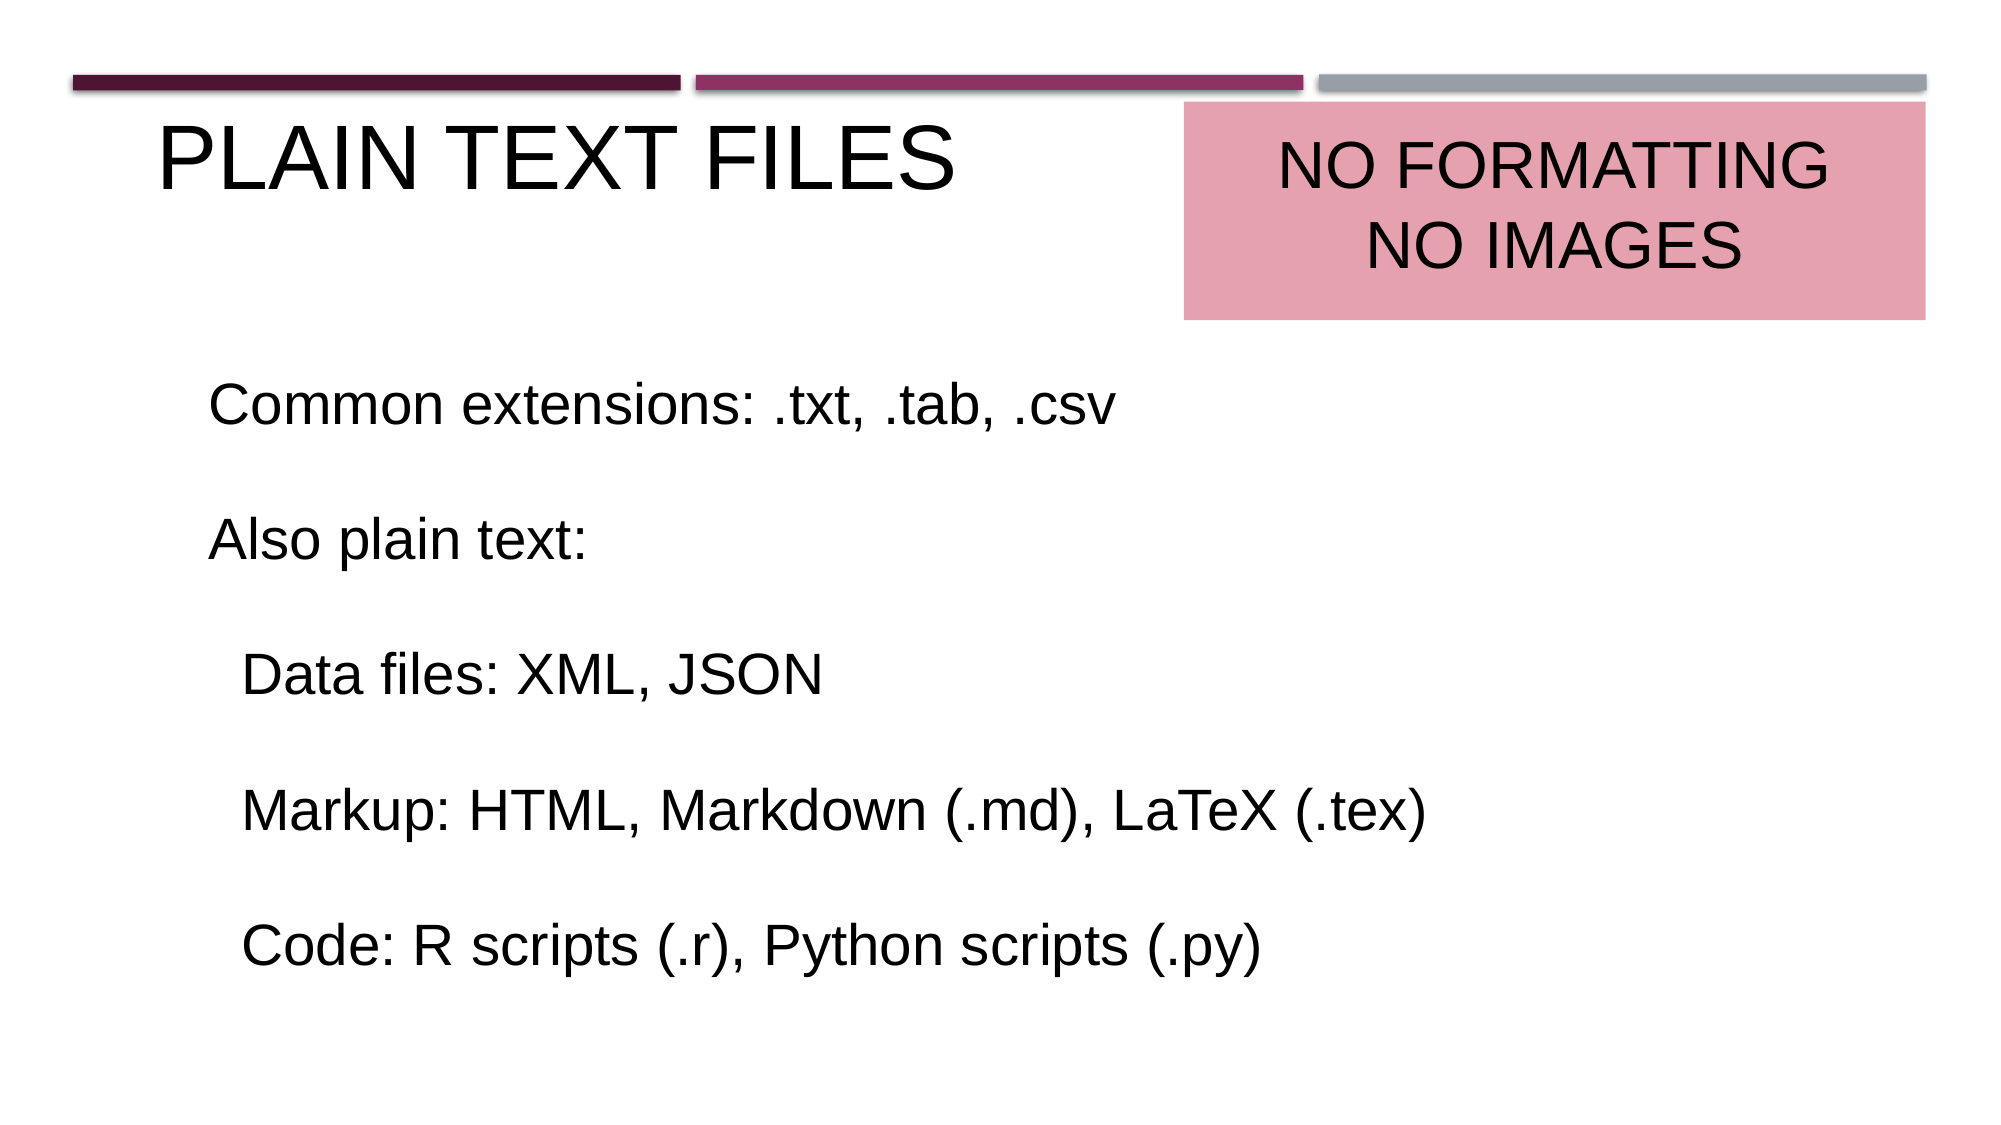

# Plain Text Files
NO FORMATTING
NO IMAGES
Common extensions: .txt, .tab, .csv
Also plain text:
  Data files: XML, JSON
  Markup: HTML, Markdown (.md), LaTeX (.tex)
  Code: R scripts (.r), Python scripts (.py)